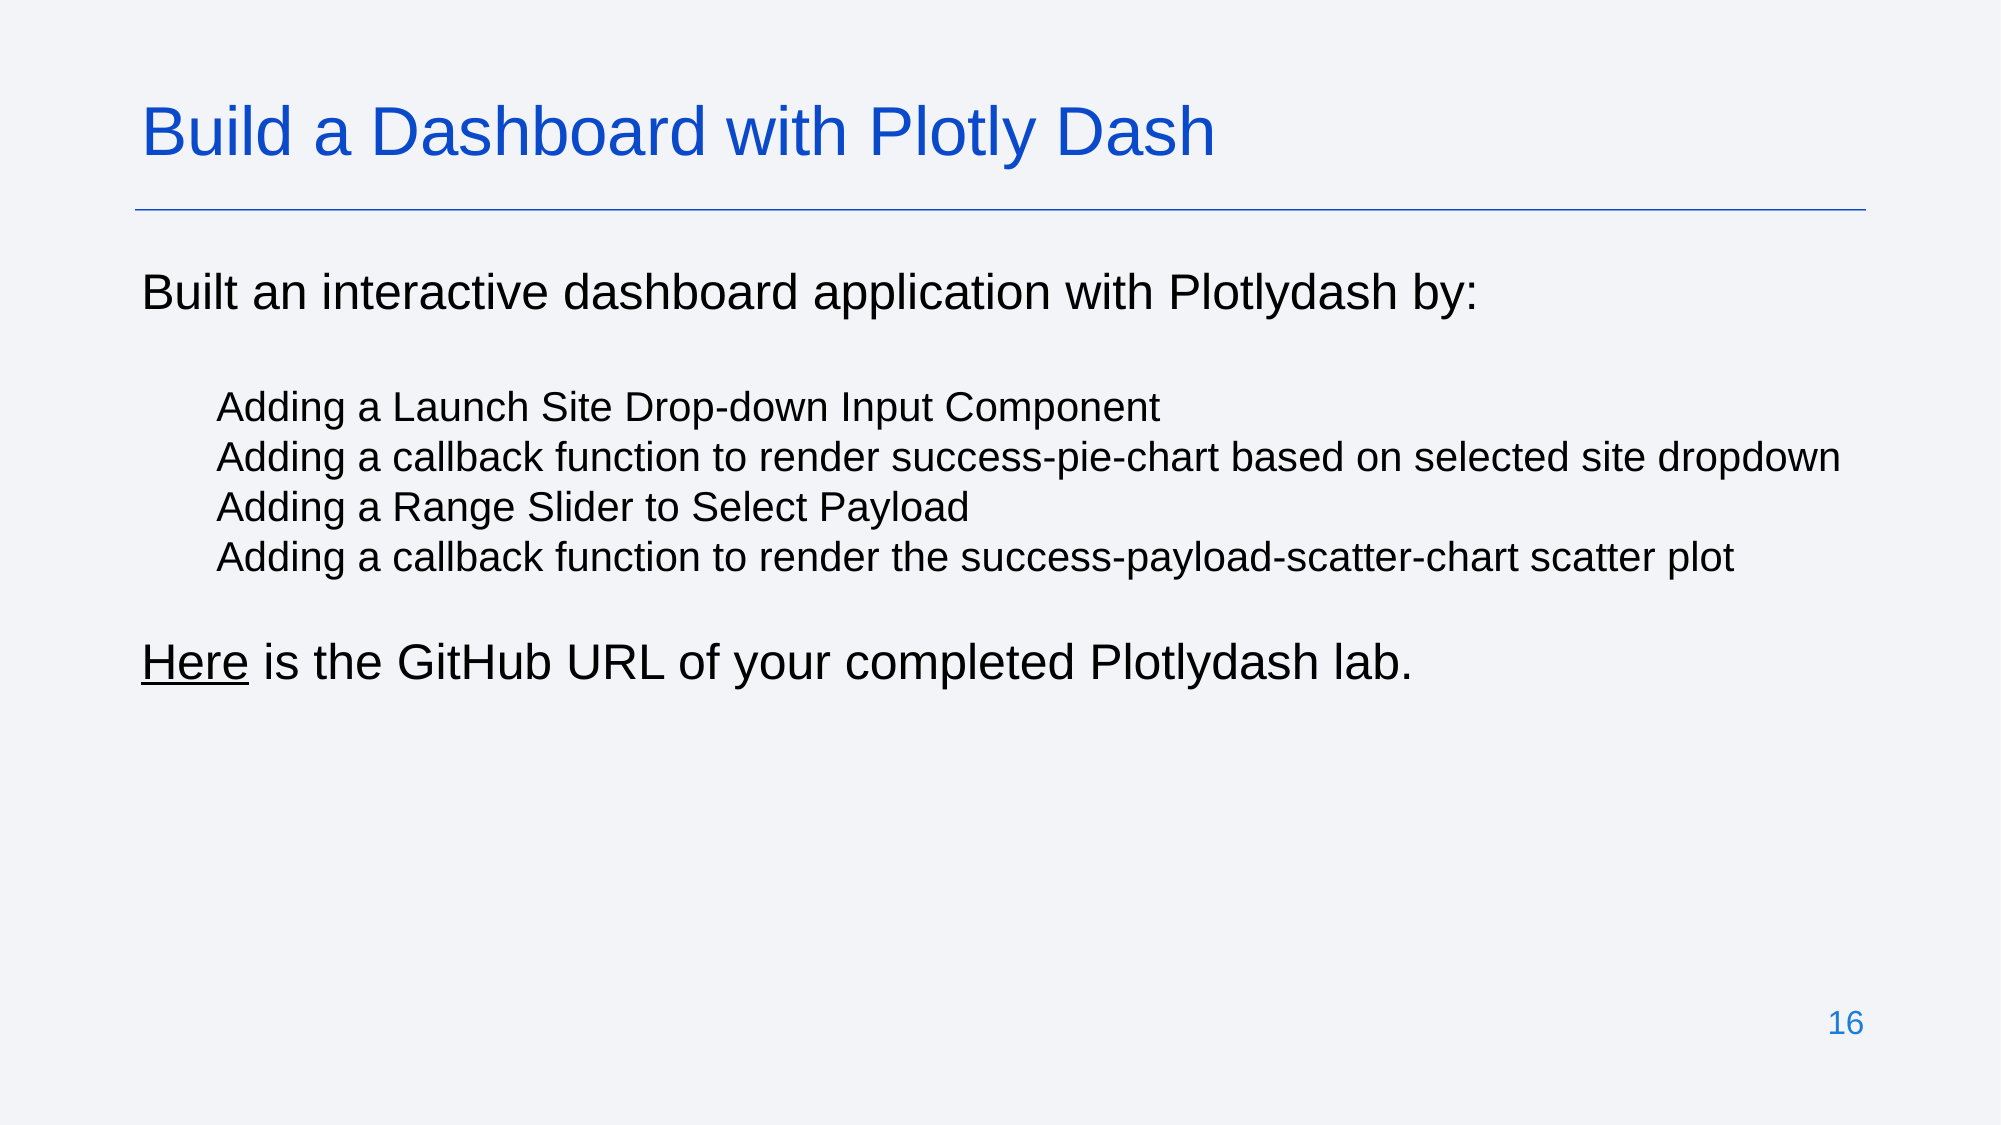

Build a Dashboard with Plotly Dash
Built an interactive dashboard application with Plotlydash by:

Adding a Launch Site Drop-down Input Component
Adding a callback function to render success-pie-chart based on selected site dropdown
Adding a Range Slider to Select Payload
Adding a callback function to render the success-payload-scatter-chart scatter plot

Here is the GitHub URL of your completed Plotlydash lab.
16